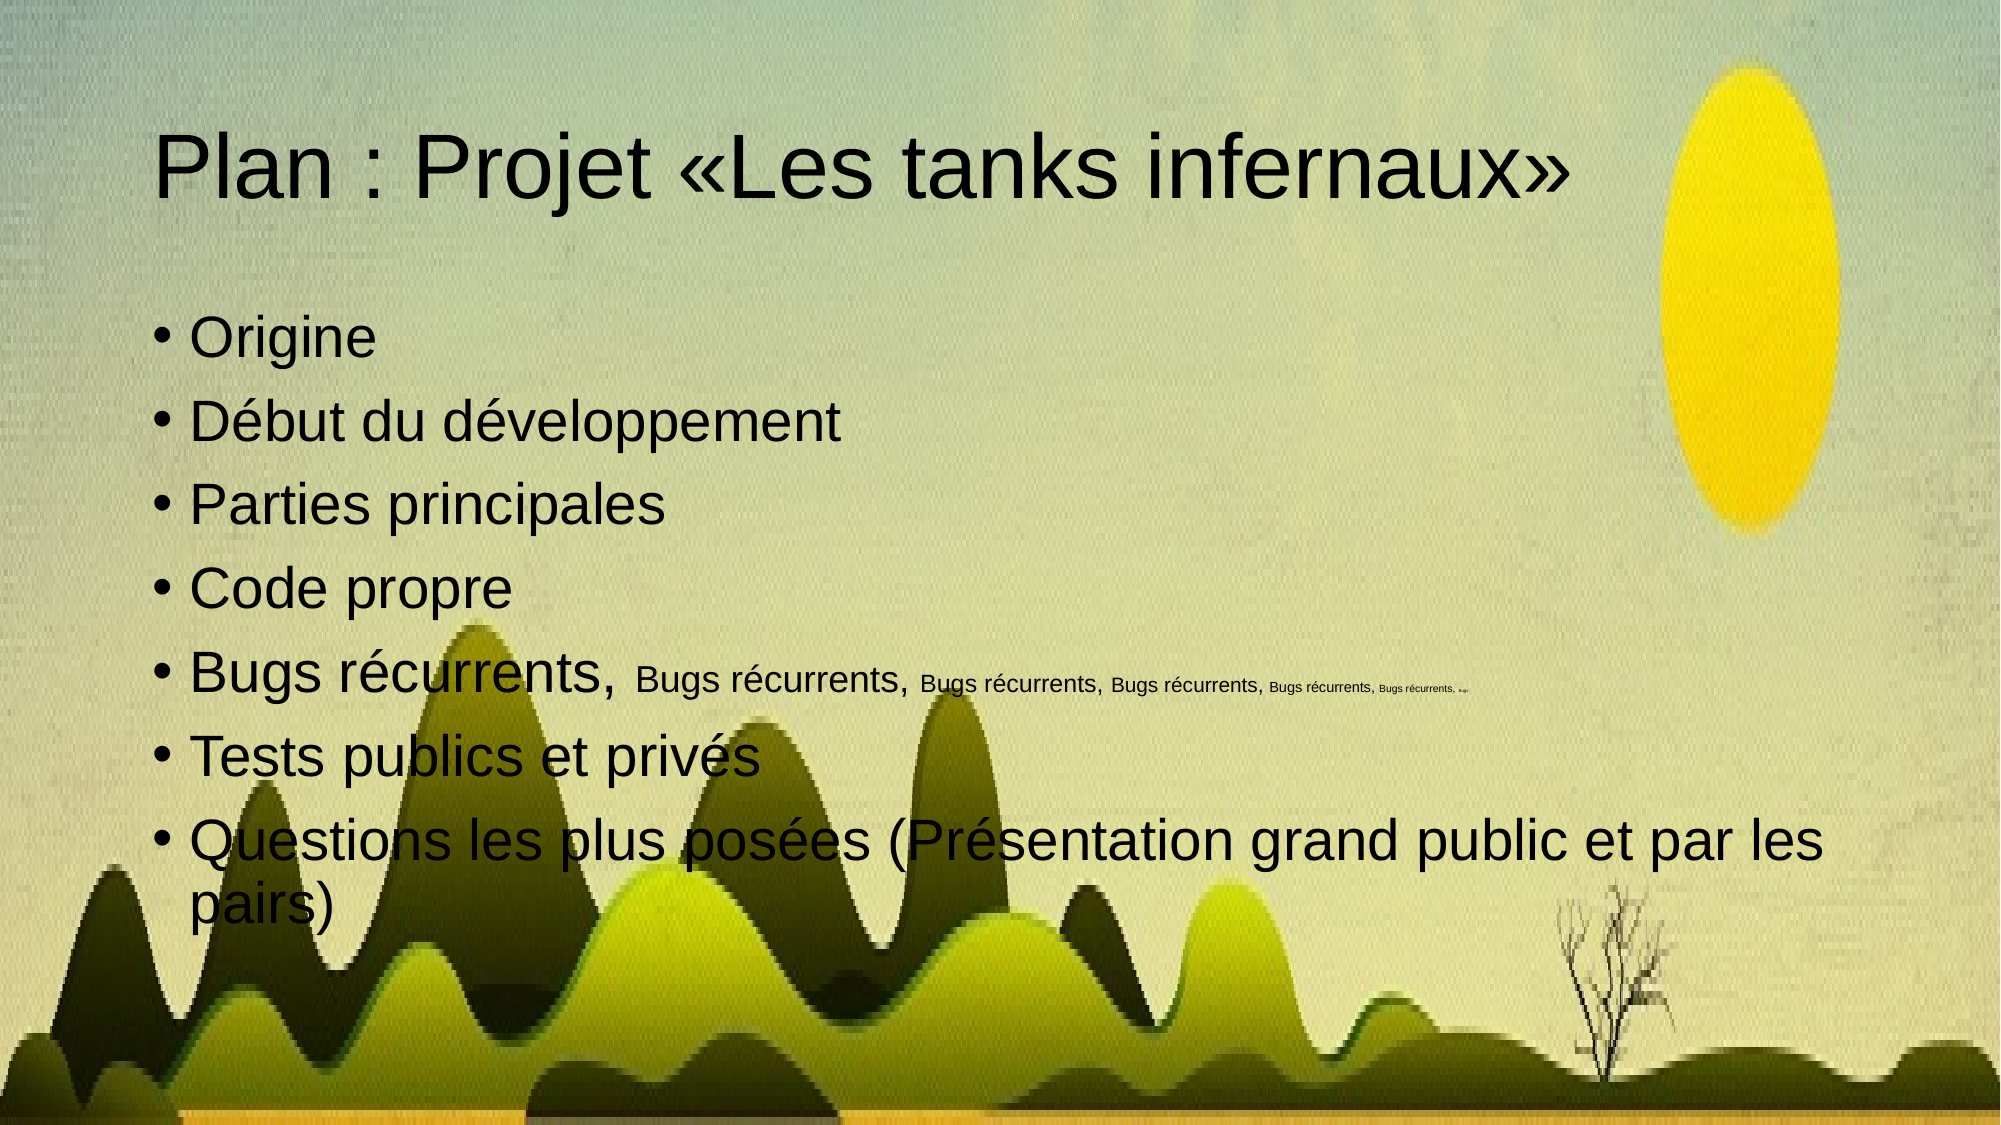

# Plan : Projet «Les tanks infernaux»
Origine
Début du développement
Parties principales
Code propre
Bugs récurrents, Bugs récurrents, Bugs récurrents, Bugs récurrents, Bugs récurrents, Bugs récurrents, Bugs
Tests publics et privés
Questions les plus posées (Présentation grand public et par les pairs)